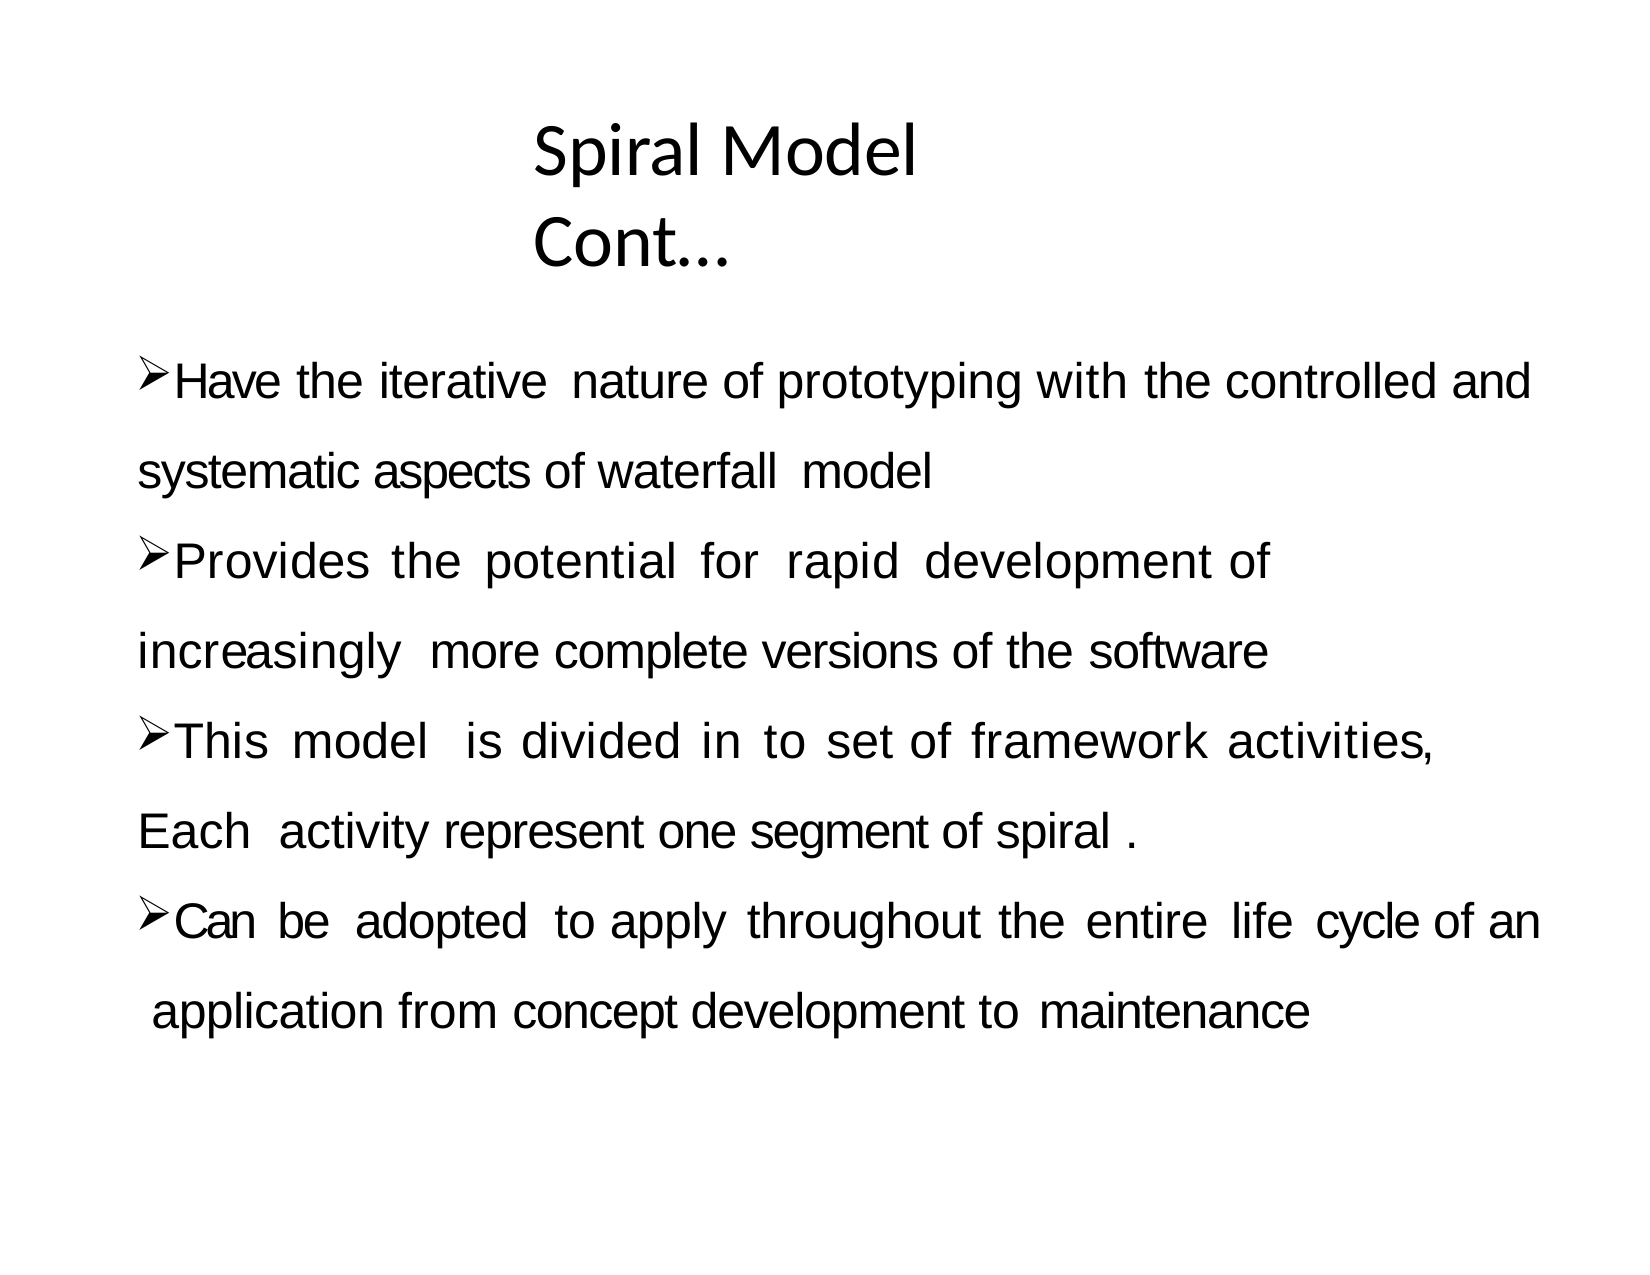

# Spiral Model Cont…
Have the iterative	nature of prototyping with the controlled and  systematic aspects of waterfall model
Provides	the	potential	for	rapid	development	of	increasingly  more complete versions of the software
This	model	is	divided	in	to	set	of	framework	activities,	Each  activity represent one segment of spiral .
Can  be  adopted  to apply throughout	the entire	life	cycle of an  application from concept development to maintenance